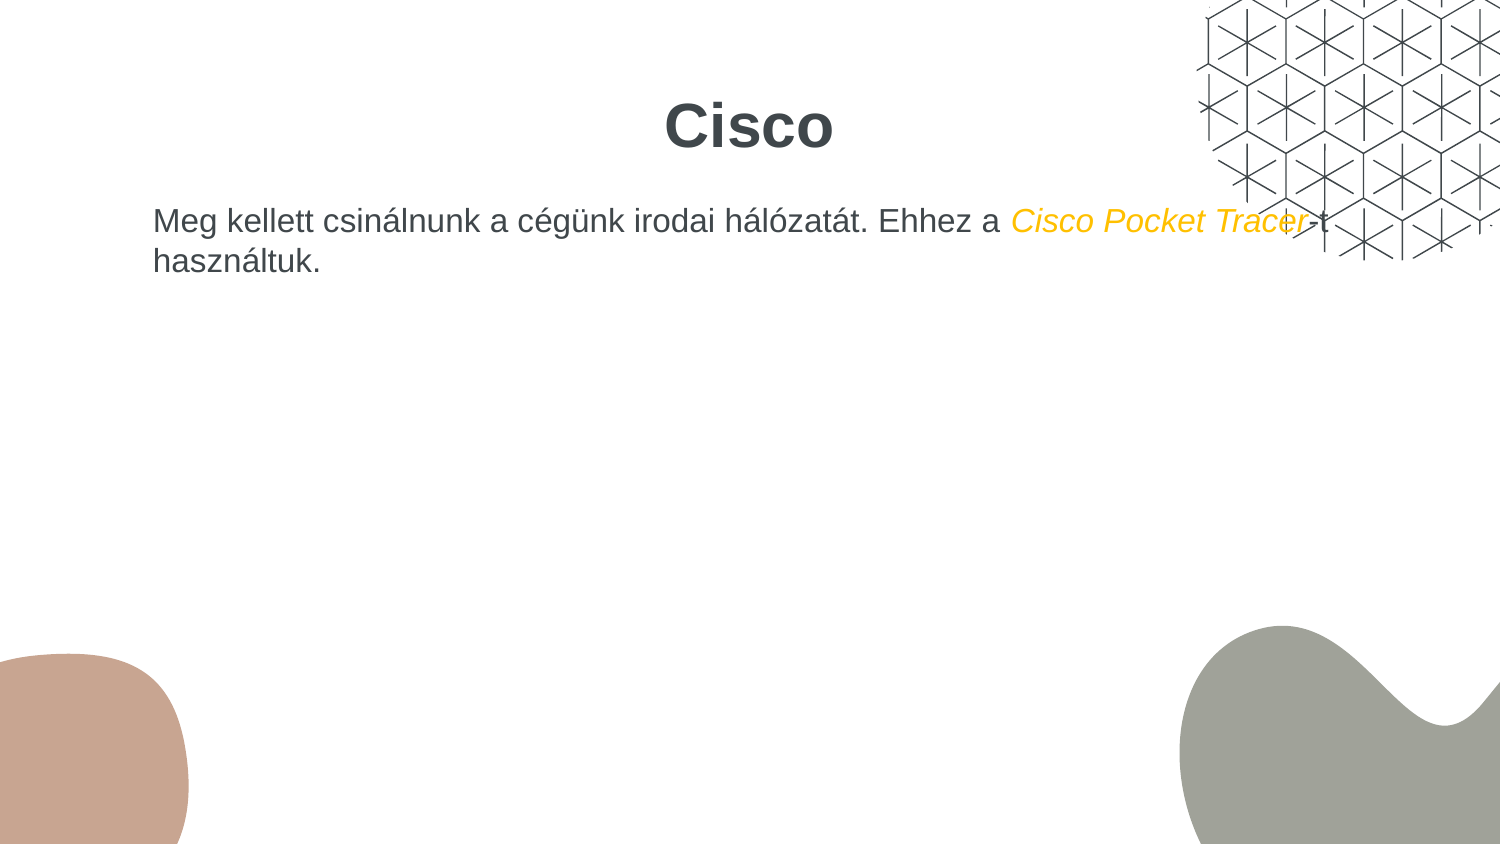

# Cisco
Meg kellett csinálnunk a cégünk irodai hálózatát. Ehhez a Cisco Pocket Tracer-t használtuk.